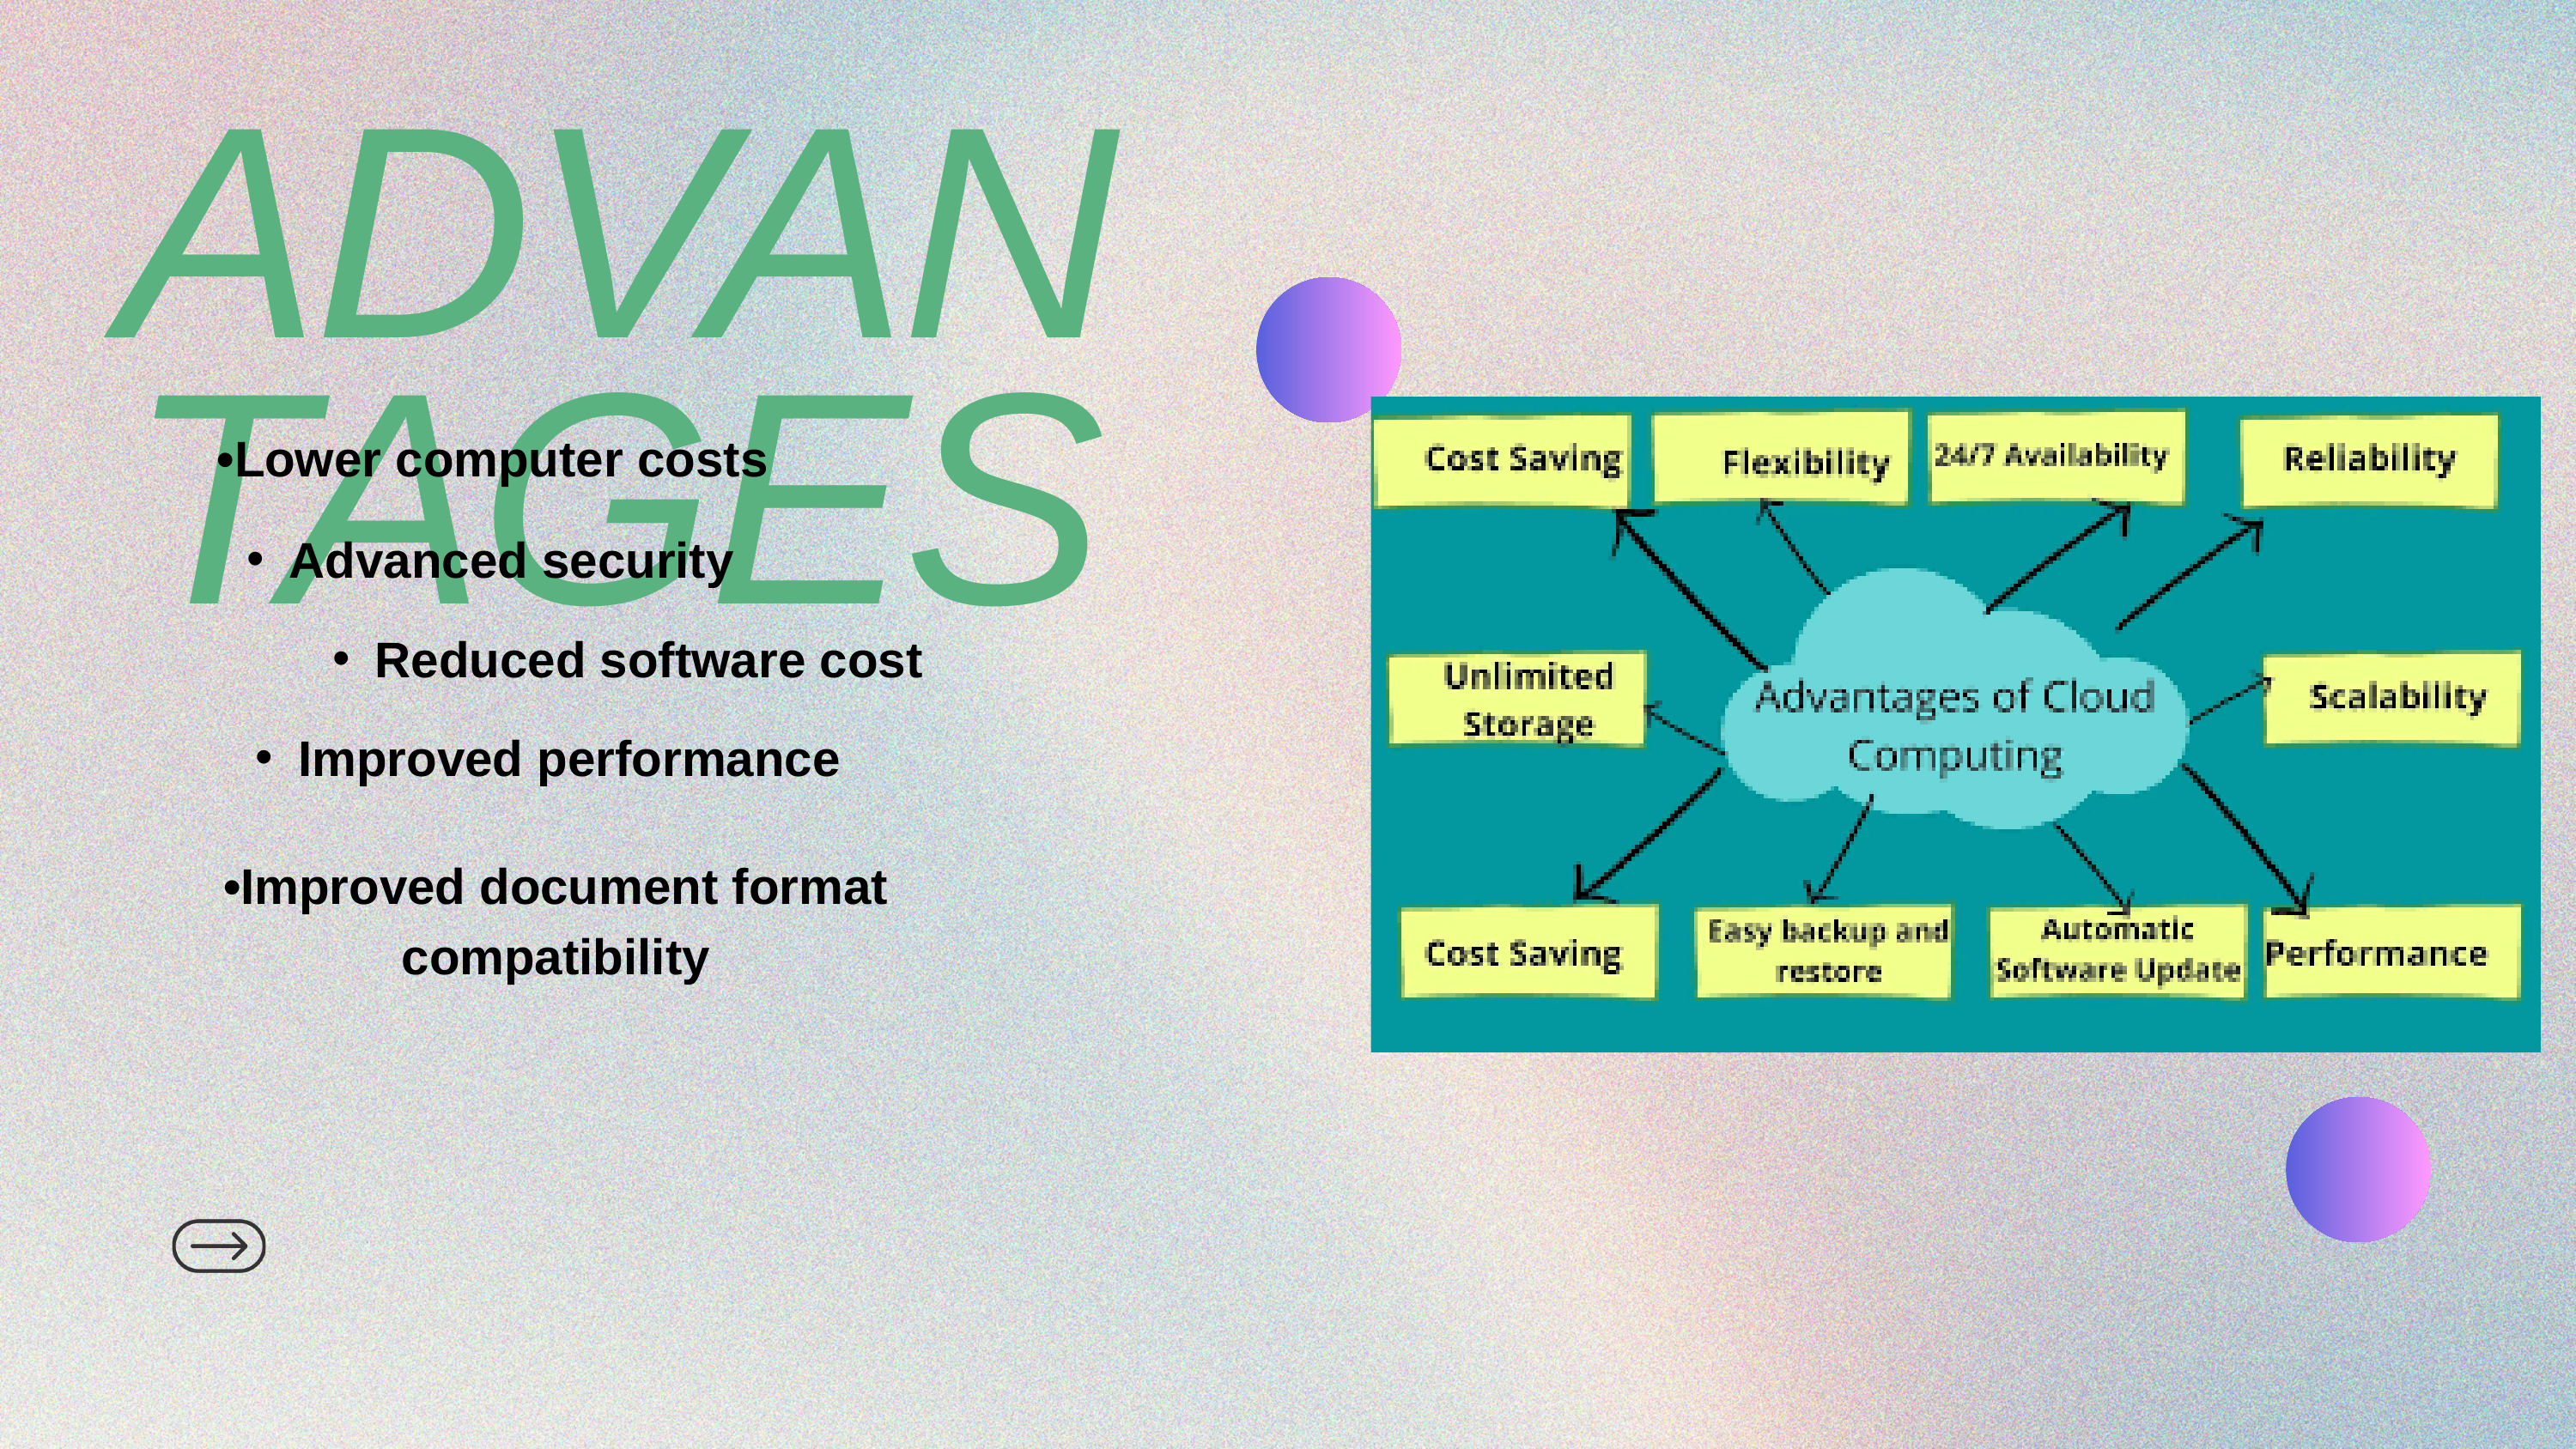

ADVANTAGES

•Lower computer costs

Advanced security

Reduced software cost
Improved performance
•Improved document format compatibility